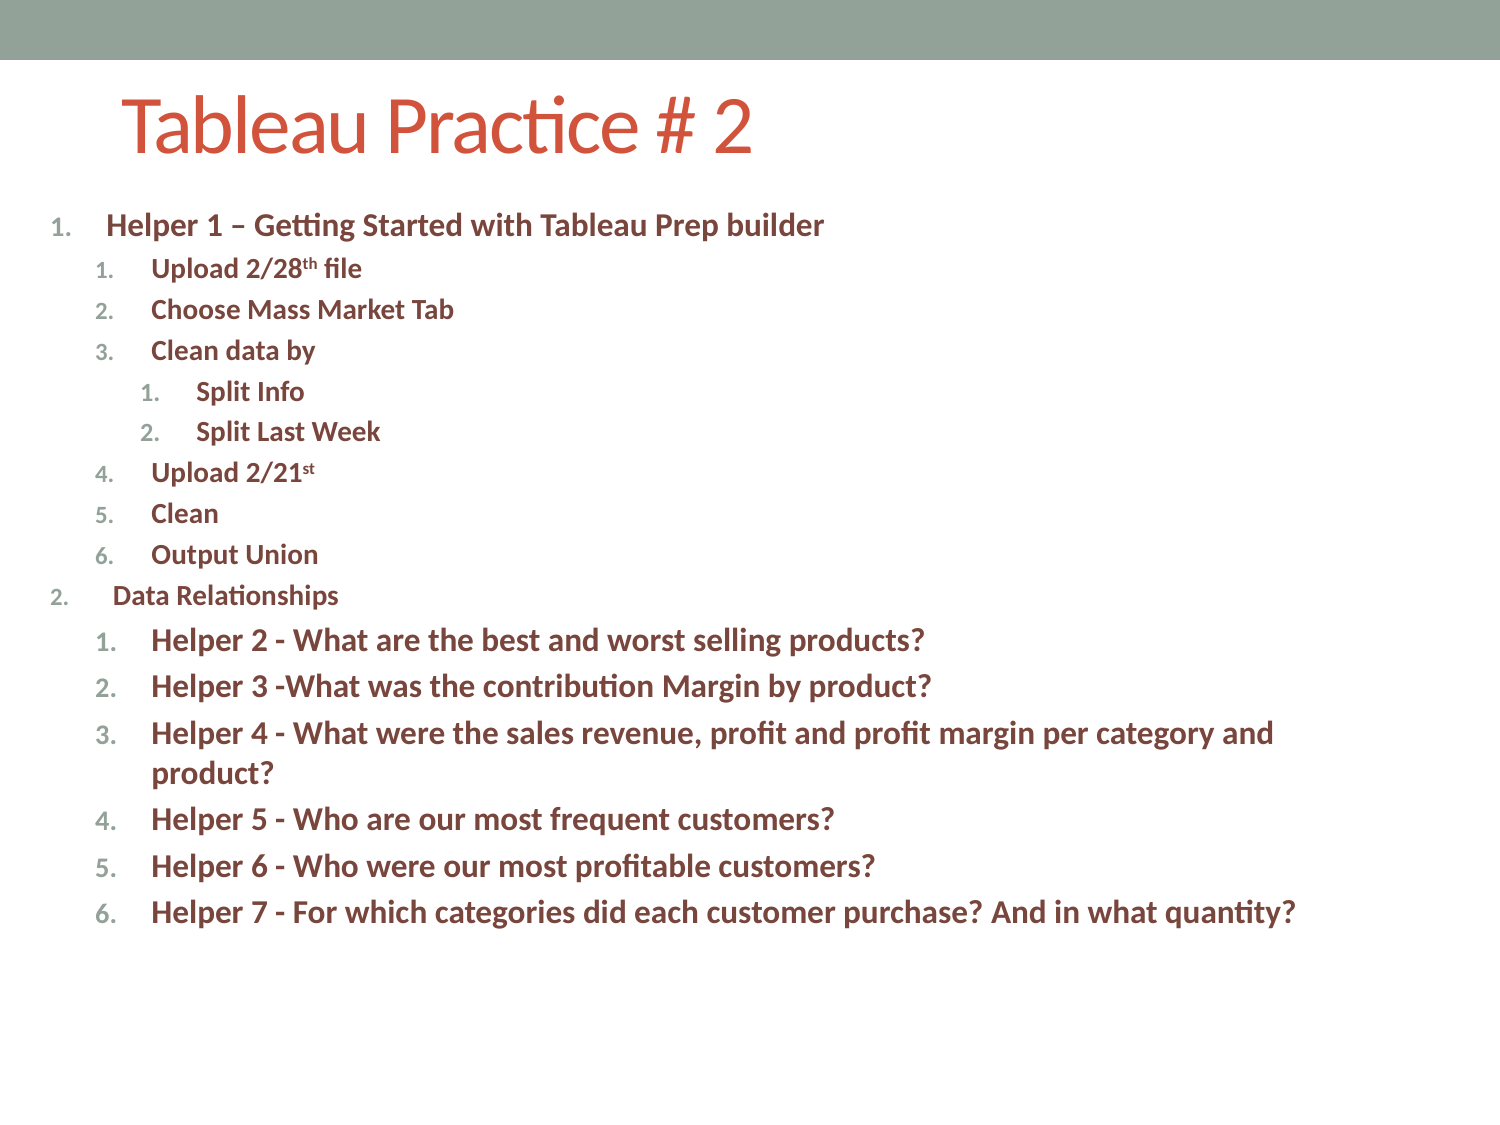

# Tableau Practice # 2

Helper 1 – Getting Started with Tableau Prep builder
Upload 2/28th file
Choose Mass Market Tab
Clean data by
Split Info
Split Last Week
Upload 2/21st
Clean
Output Union
 Data Relationships
Helper 2 - What are the best and worst selling products?
Helper 3 -What was the contribution Margin by product?
Helper 4 - What were the sales revenue, profit and profit margin per category and product?
Helper 5 - Who are our most frequent customers?
Helper 6 - Who were our most profitable customers?
Helper 7 - For which categories did each customer purchase? And in what quantity?